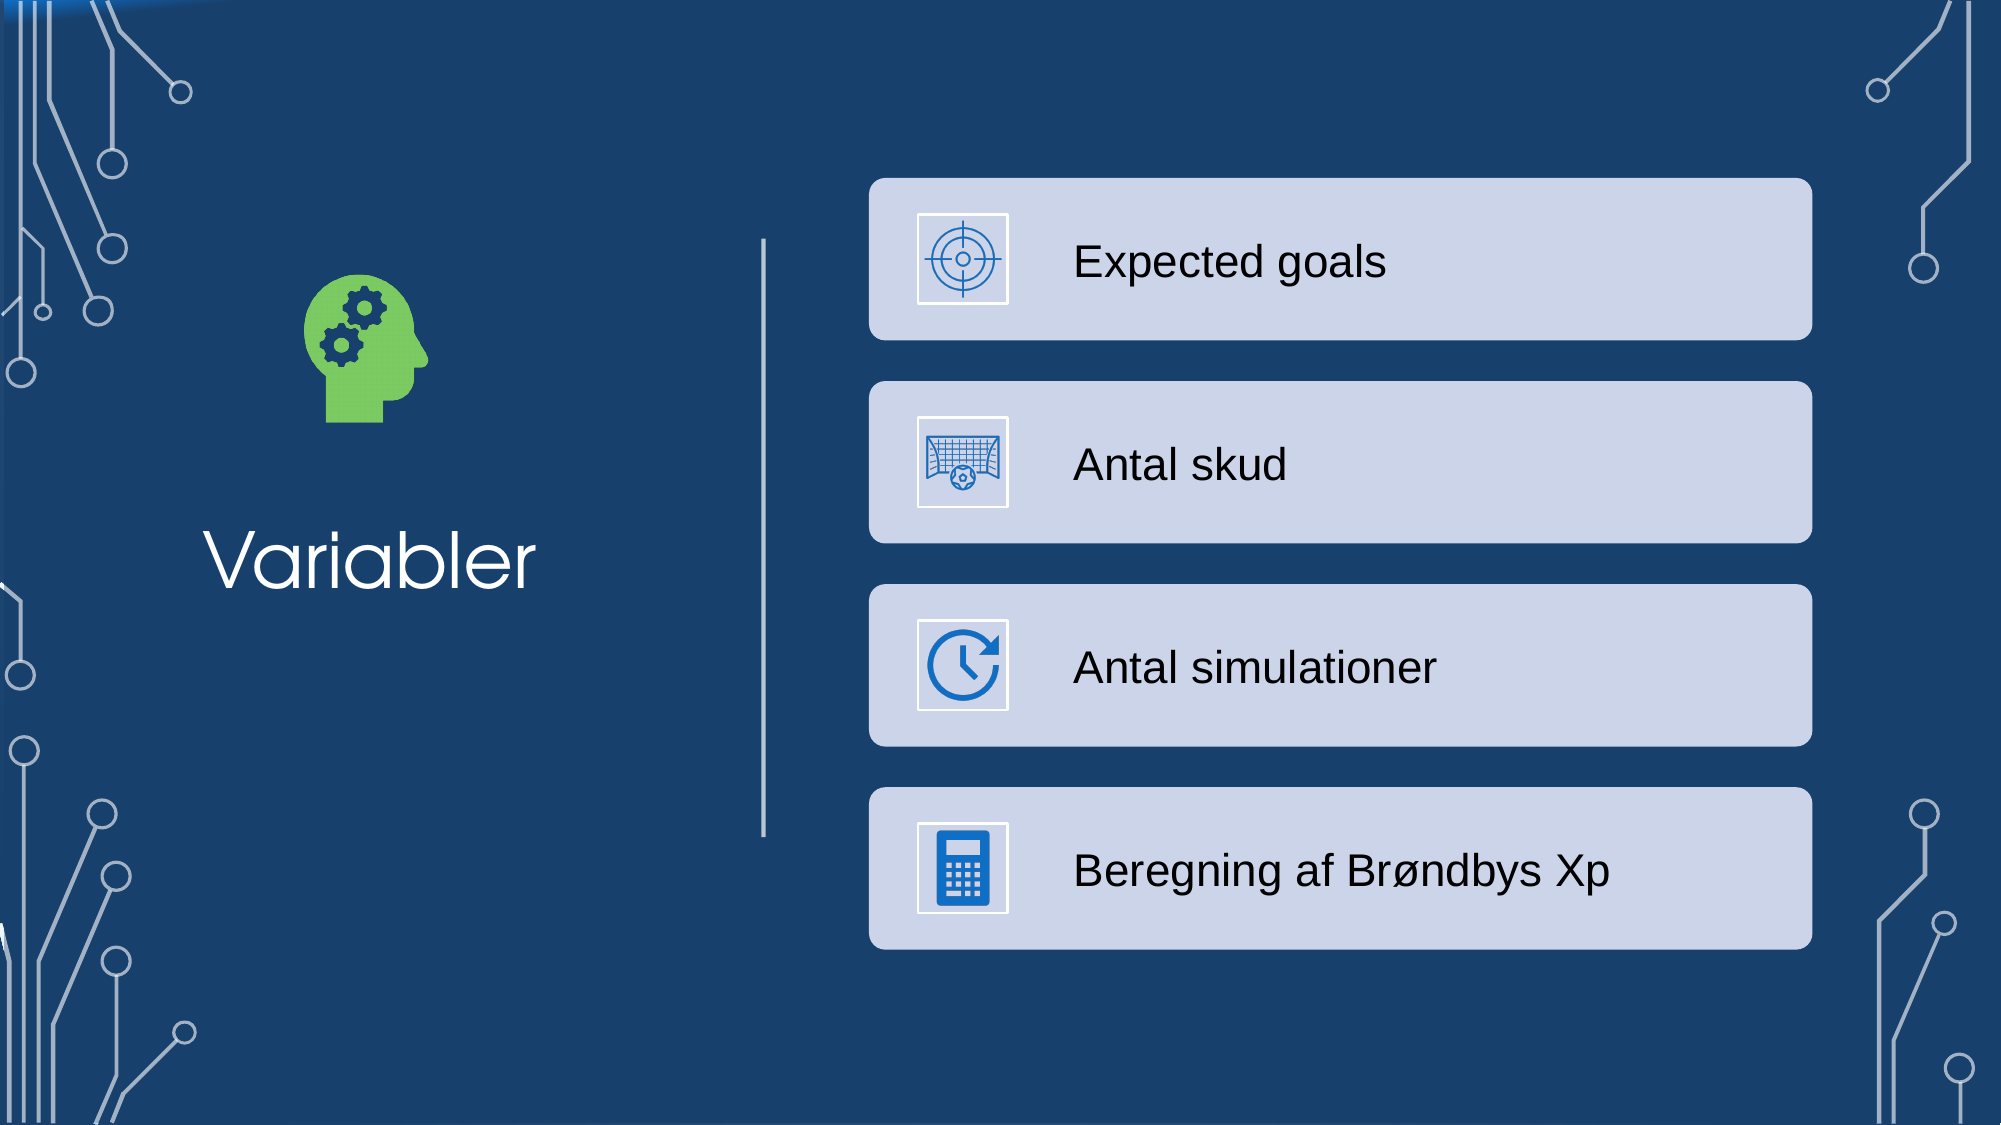

# Variabler
Expected goals
Antal skud
Antal simulationer
Beregning af Brøndbys Xp